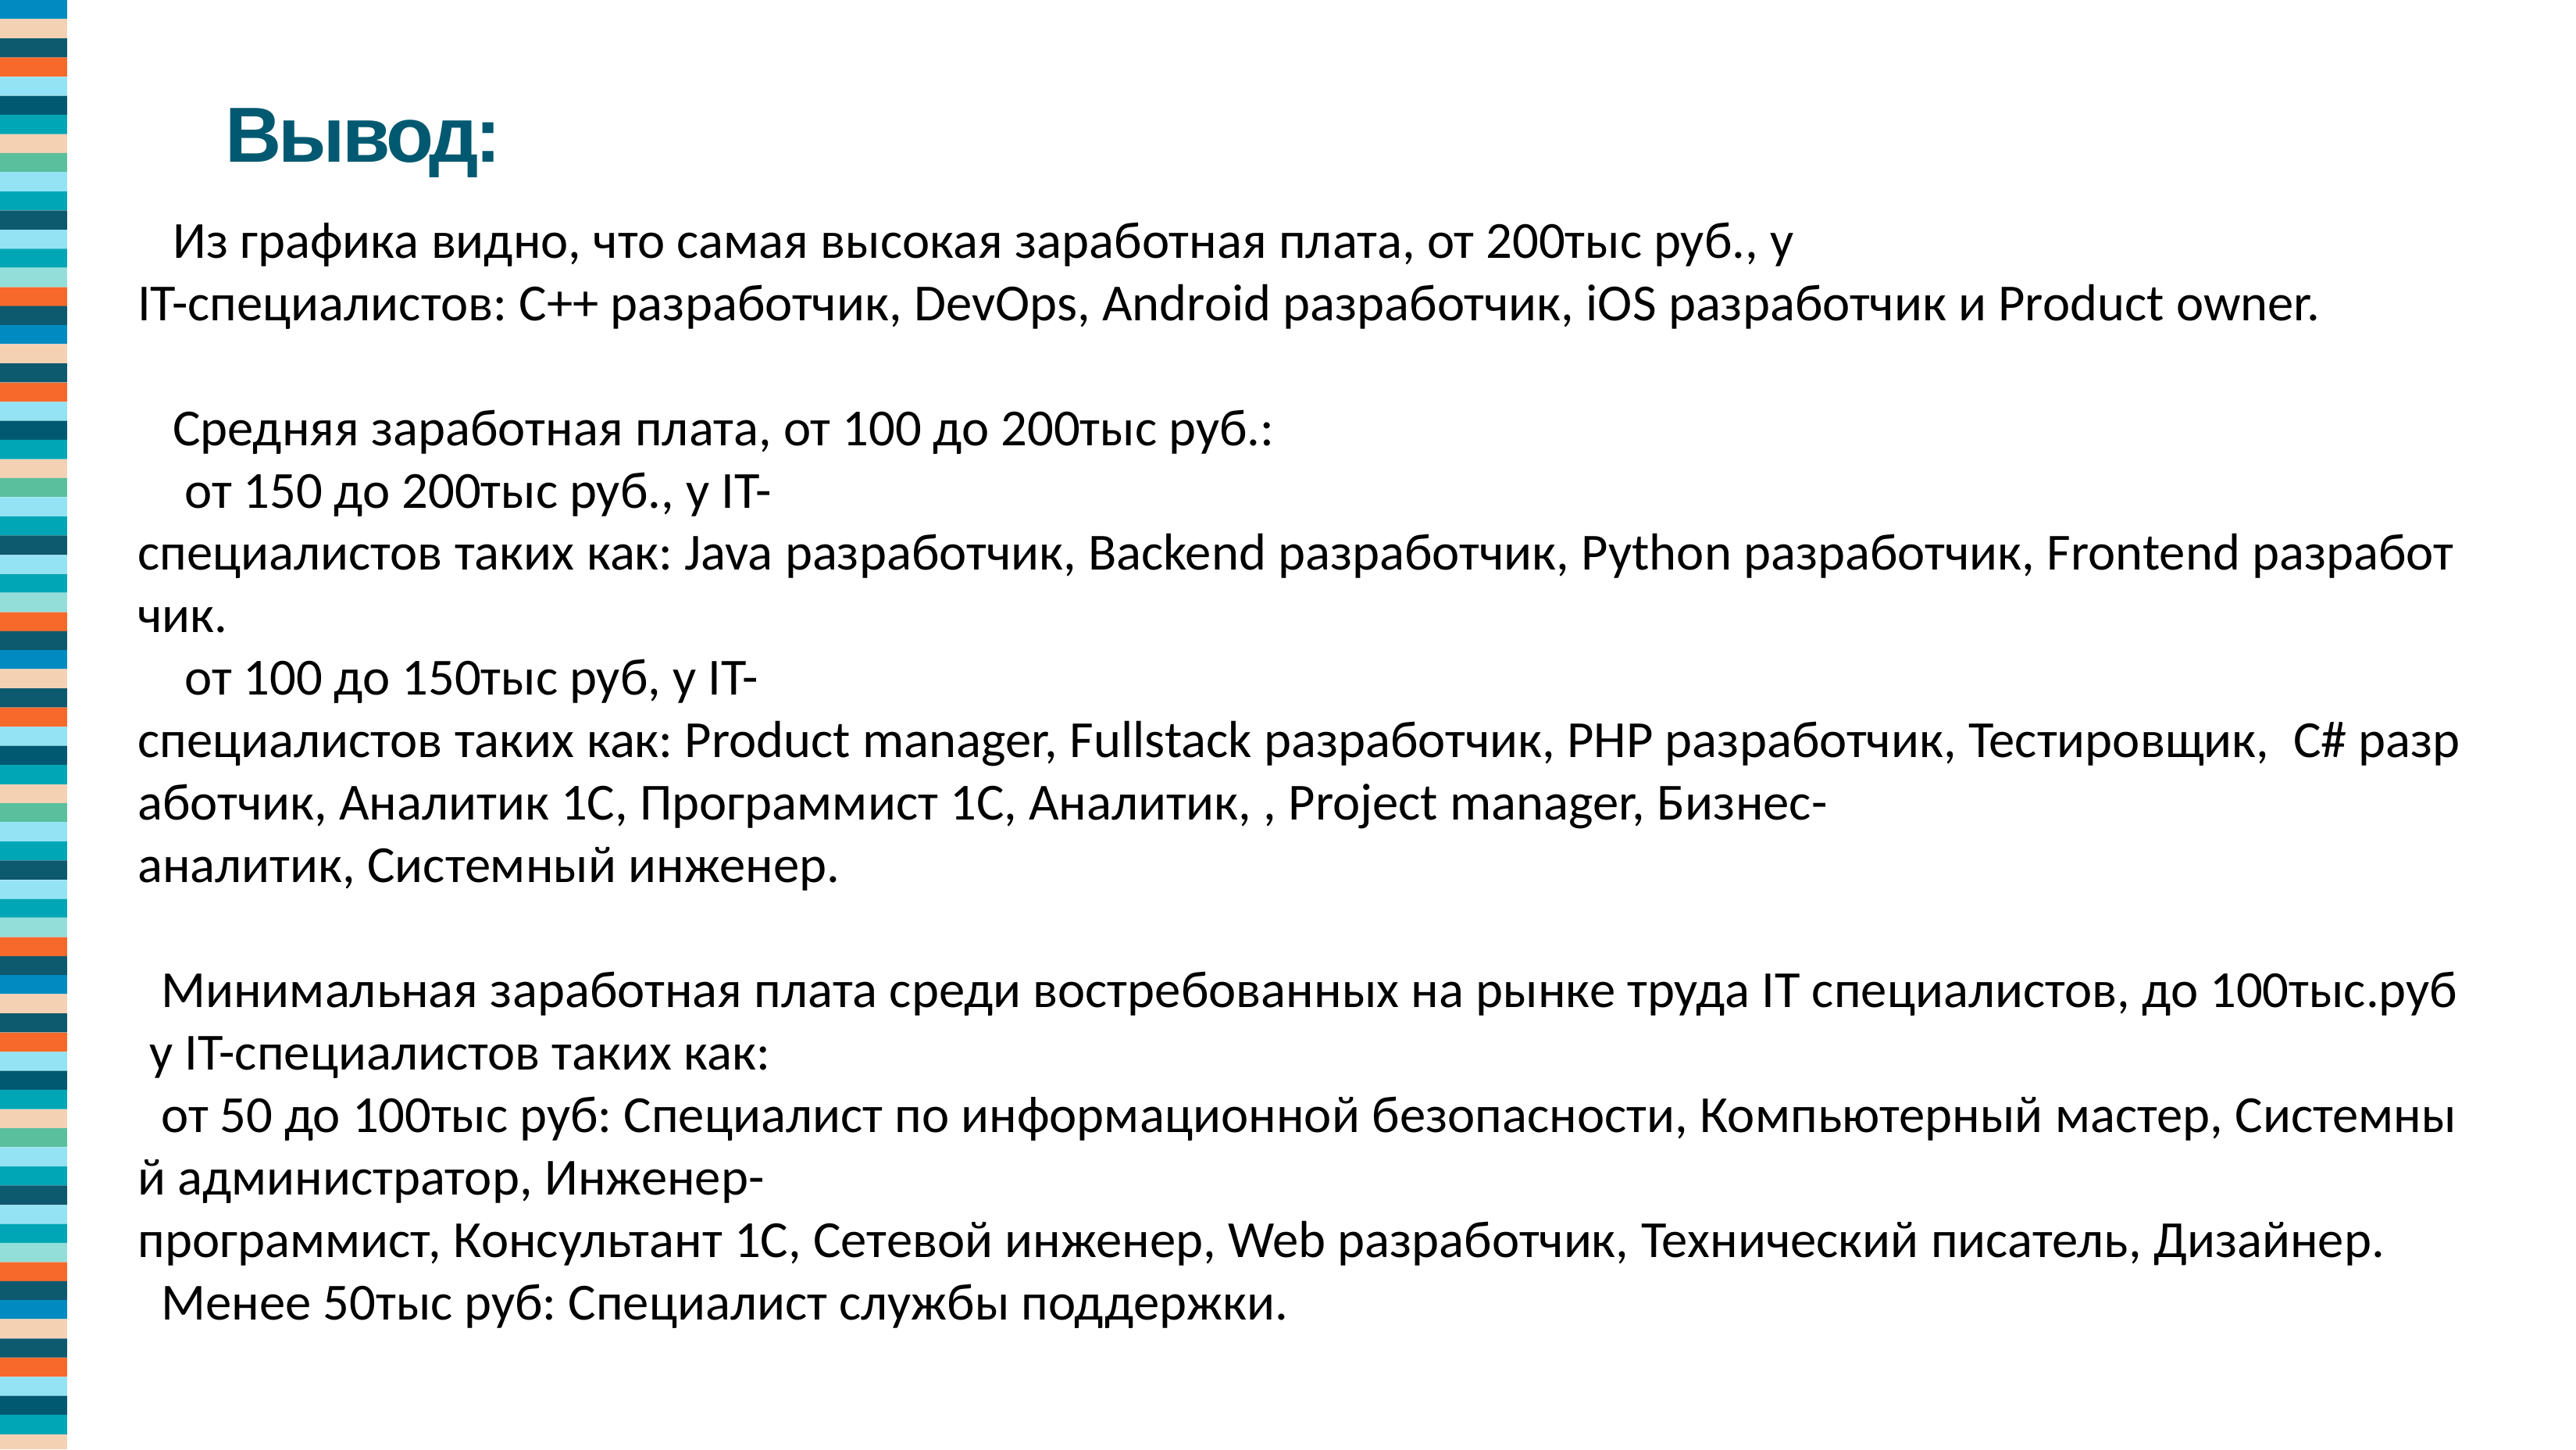

Вывод:
   Из графика видно, что самая высокая заработная плата, от 200тыс руб., у
IT-специалистов: С++ разработчик, DevOps, Android разработчик, iOS разработчик и Product owner.

   Средняя заработная плата, от 100 до 200тыс руб.:
    от 150 до 200тыс руб., у IT-специалистов таких как: Java разработчик, Backend разработчик, Python разработчик, Frontend разработчик.
    от 100 до 150тыс руб, у IT-специалистов таких как: Product manager, Fullstack разработчик, PHP разработчик, Тестировщик,  C# разработчик, Аналитик 1С, Программист 1C, Аналитик, , Project manager, Бизнес-аналитик, Системный инженер.

  Минимальная заработная плата среди востребованных на рынке труда IT специалистов, до 100тыс.руб у IT-специалистов таких как:
  от 50 до 100тыс руб: Специалист по информационной безопасности, Компьютерный мастер, Системный администратор, Инженер-программист, Консультант 1С, Сетевой инженер, Web разработчик, Технический писатель, Дизайнер.
  Менее 50тыс руб: Специалист службы поддержки.